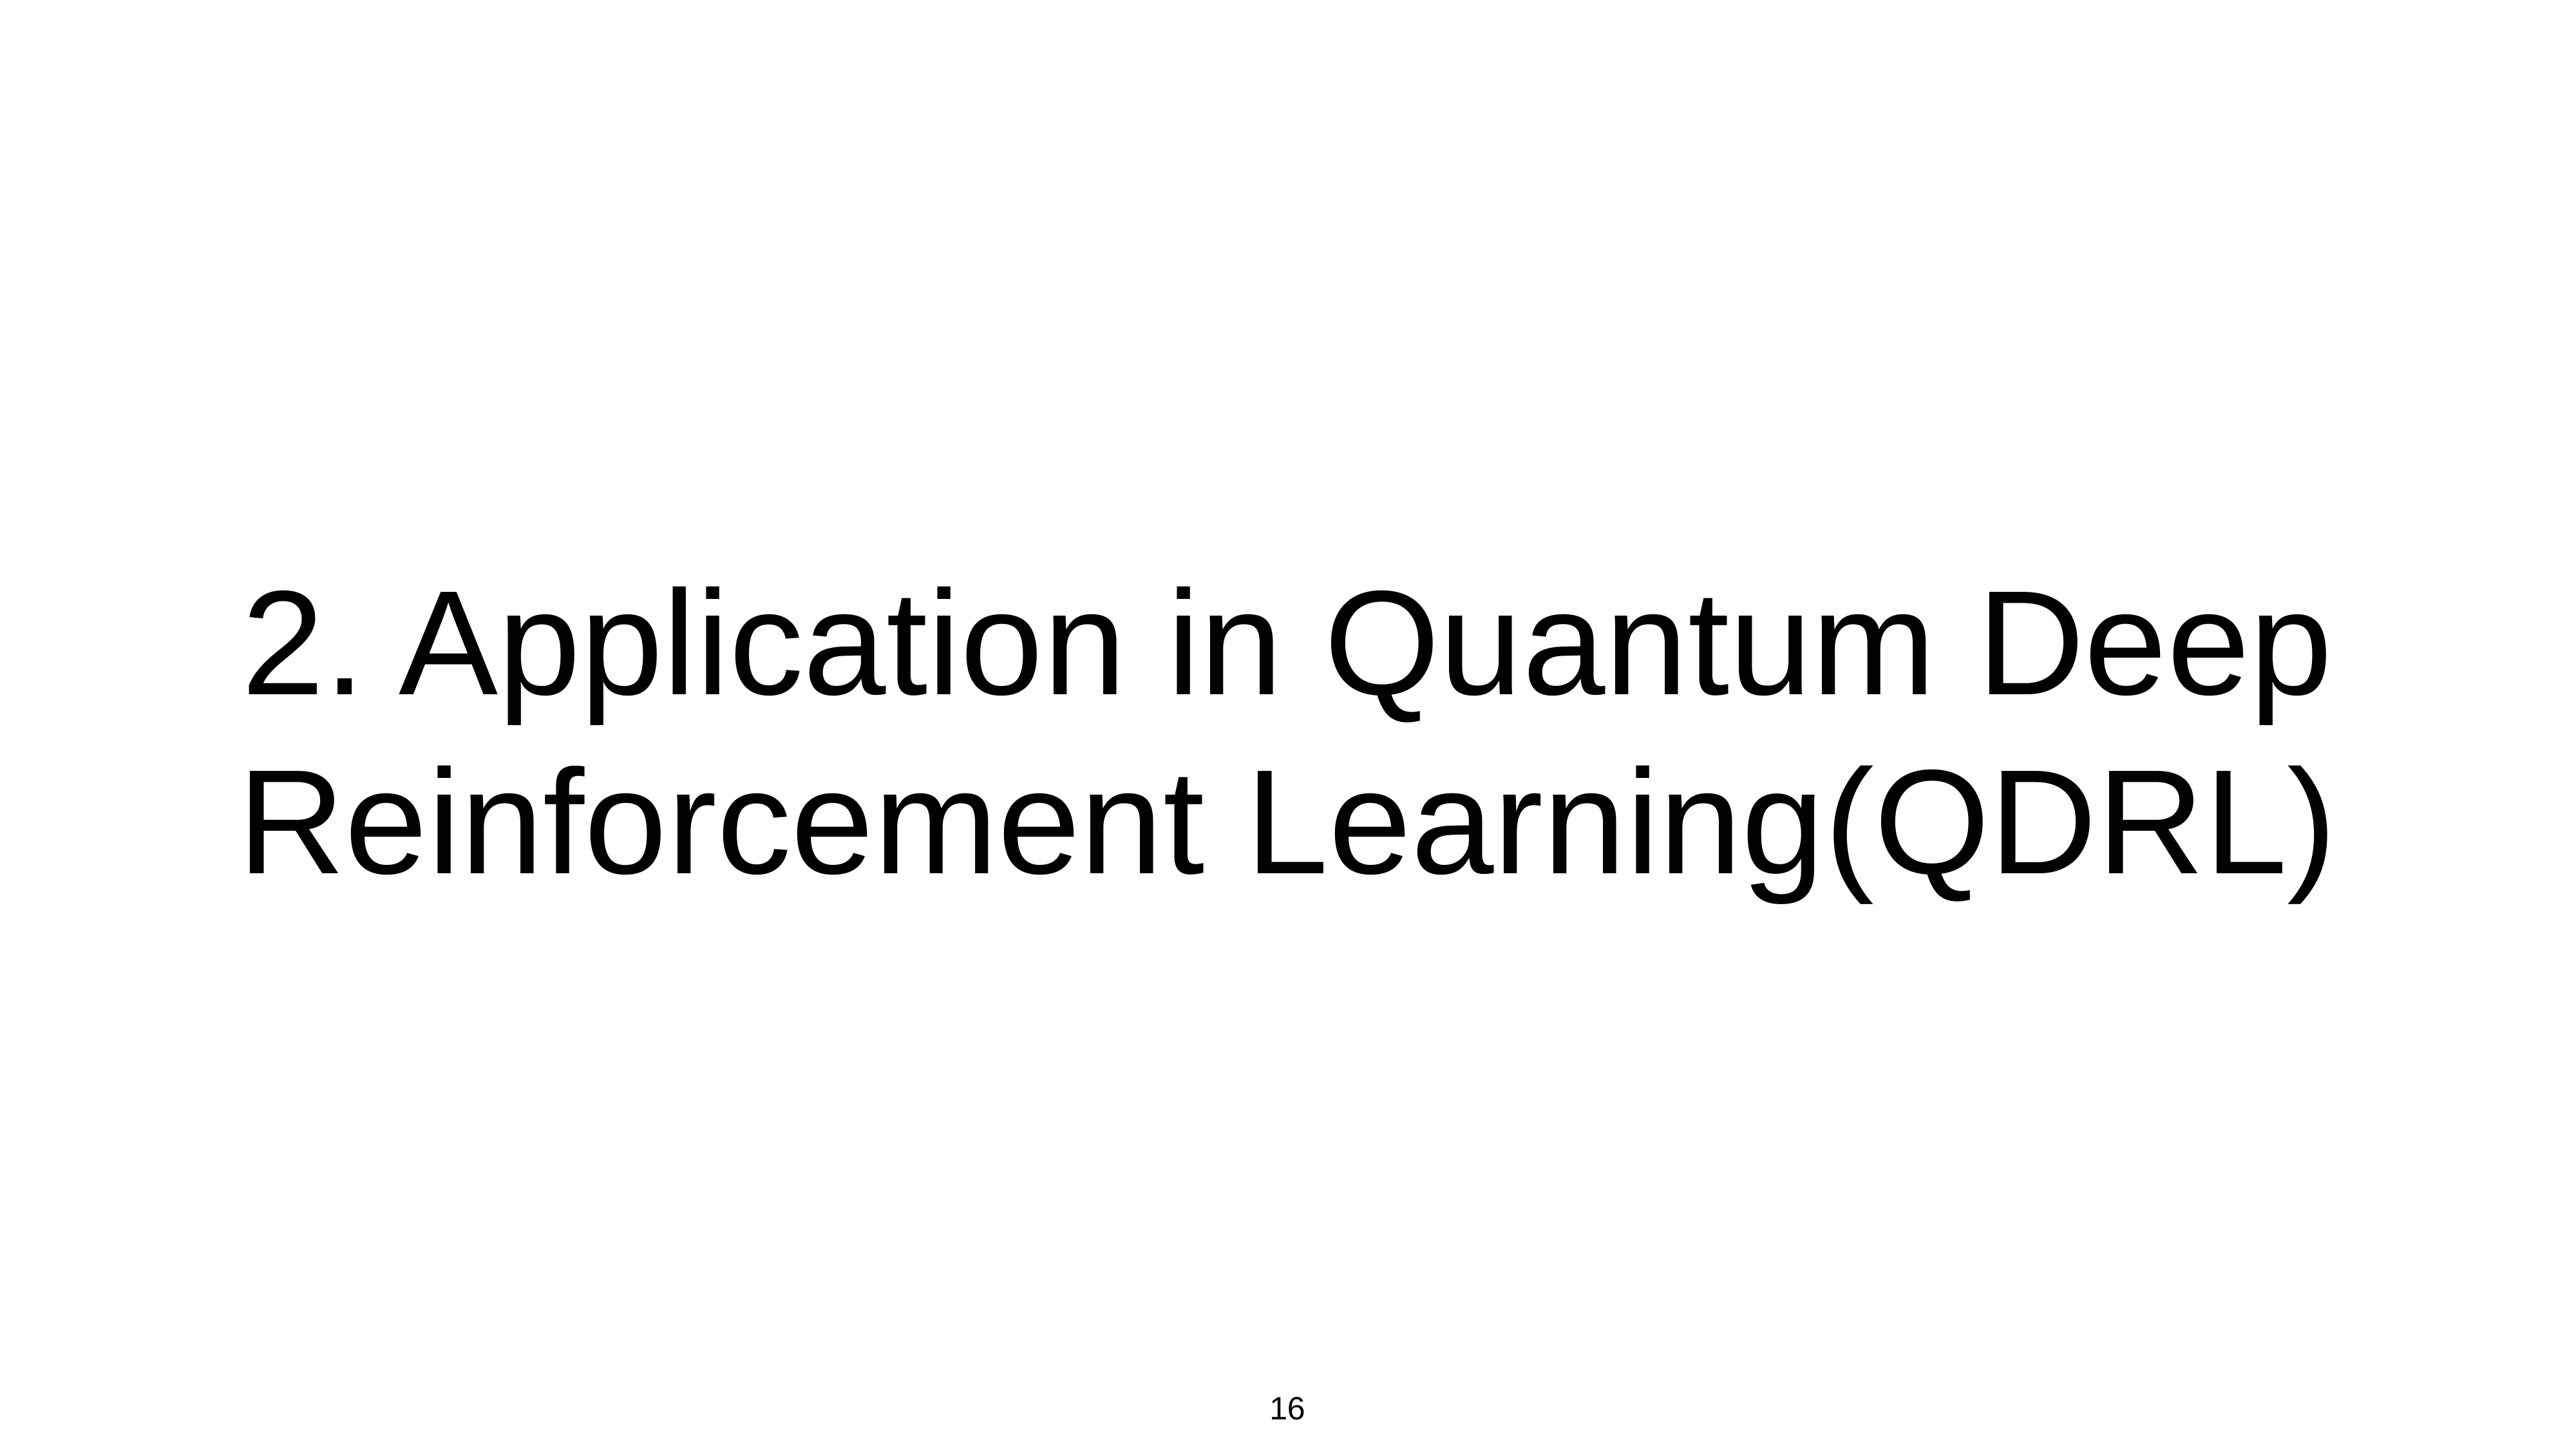

# 2. Application in Quantum Deep Reinforcement Learning(QDRL)
16